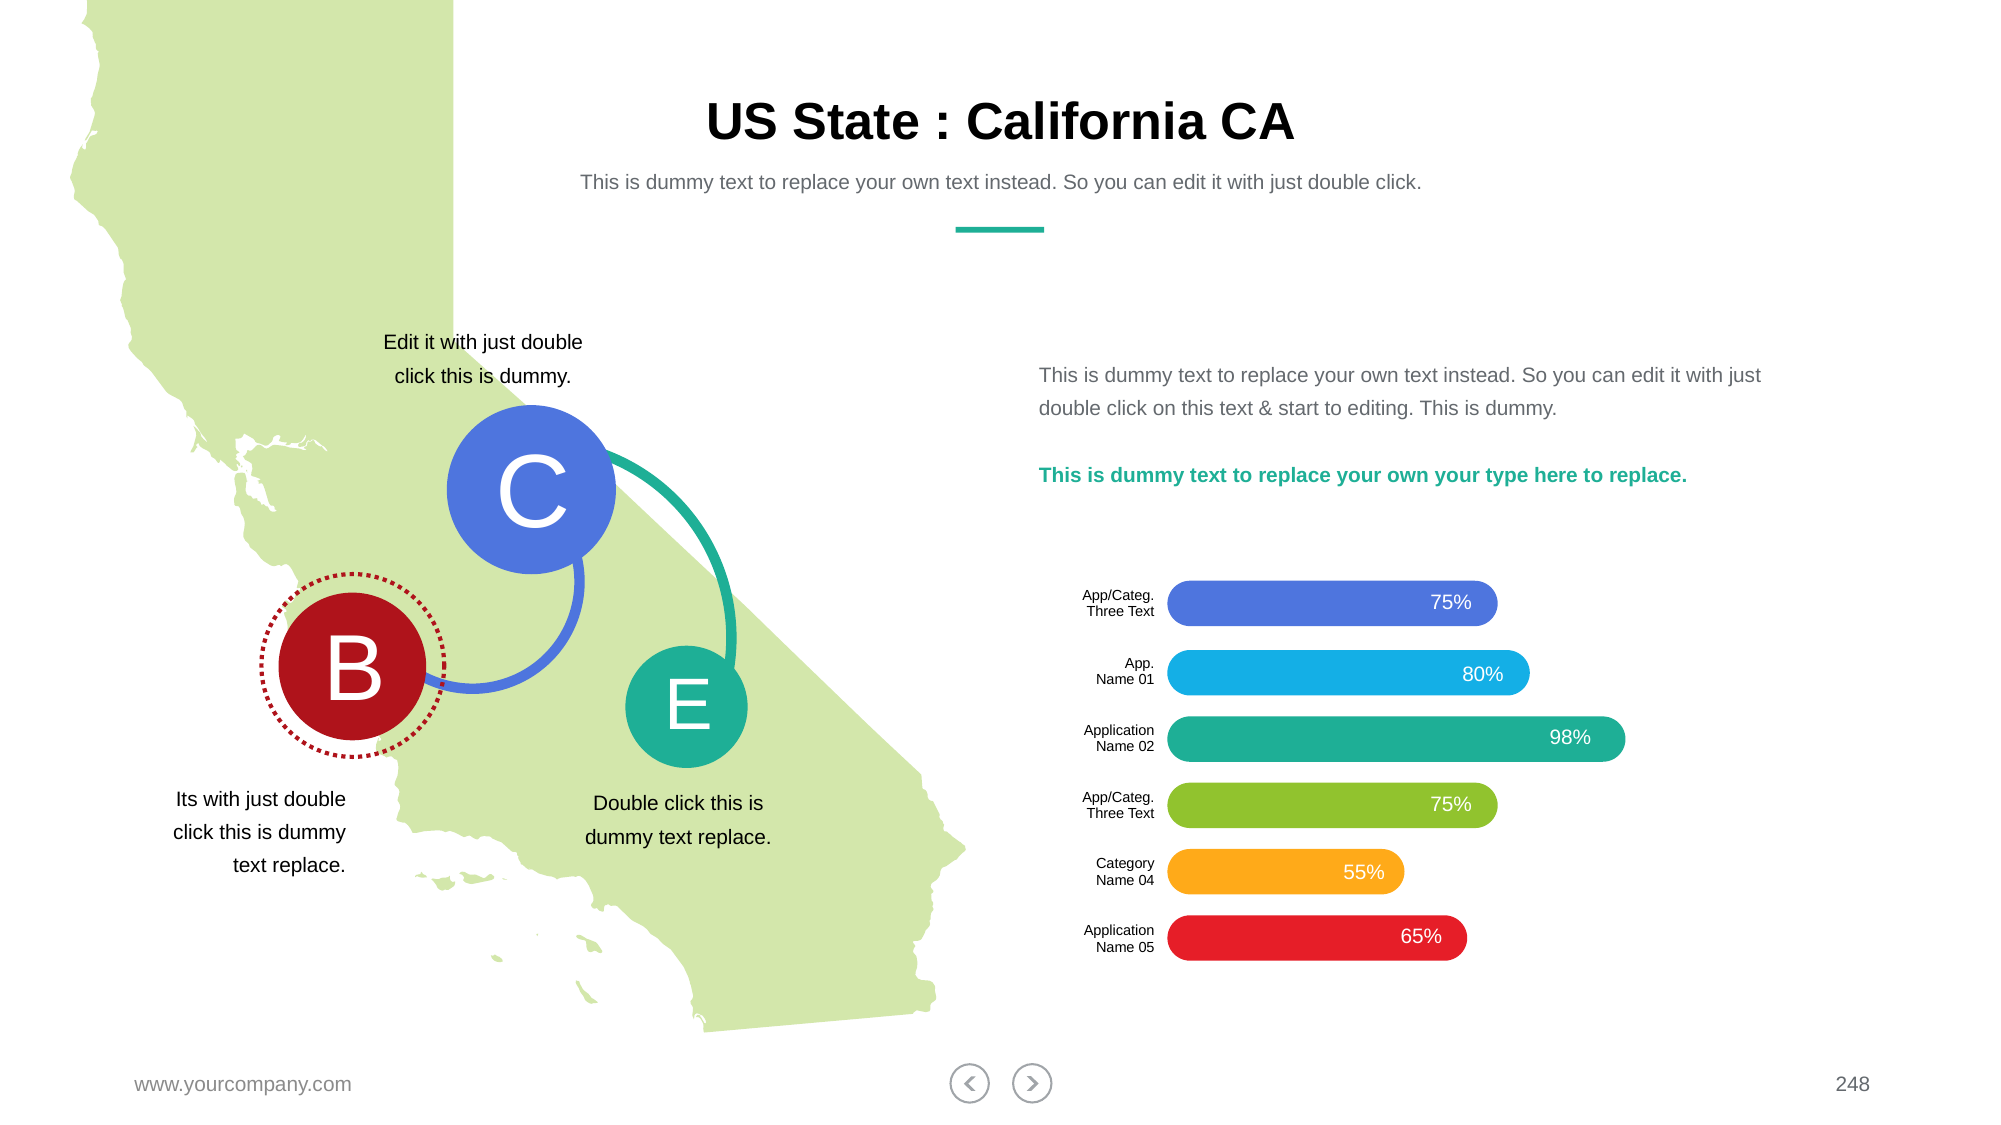

# US State : California CA
This is dummy text to replace your own text instead. So you can edit it with just double click.
Edit it with just double click this is dummy.
This is dummy text to replace your own text instead. So you can edit it with just double click on this text & start to editing. This is dummy.

This is dummy text to replace your own your type here to replace.

C

App/Categ.
Three Text
75%

App.
Name 01
80%

Application
Name 02
98%

App/Categ.
Three Text
75%

Category
Name 04
55%

Application
Name 05
65%

B

E
Its with just double click this is dummy text replace.
Double click this is dummy text replace.
www.yourcompany.com
248